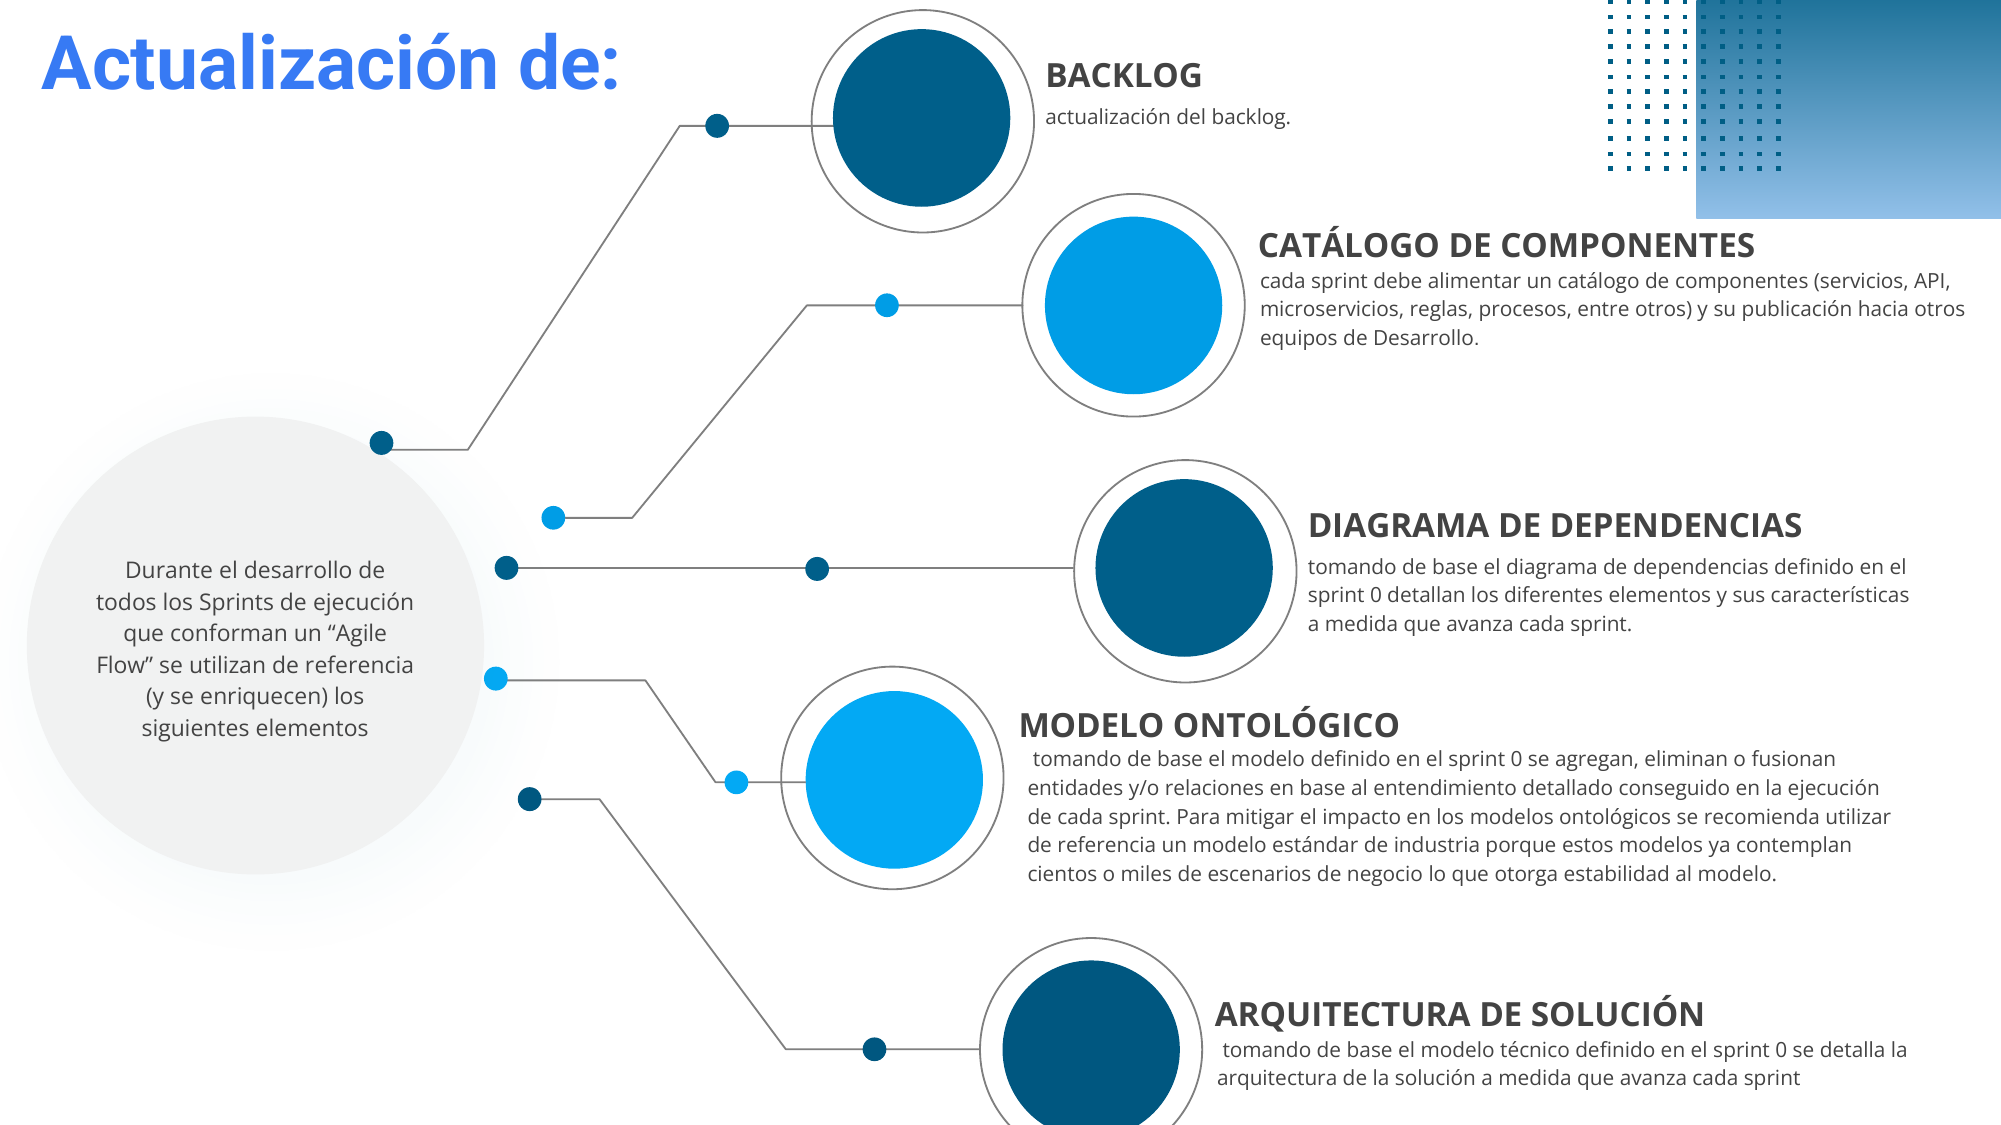

Actualización de:

BACKLOG

actualización del backlog.

CATÁLOGO DE COMPONENTES

cada sprint debe alimentar un catálogo de componentes (servicios, API, microservicios, reglas, procesos, entre otros) y su publicación hacia otros equipos de Desarrollo.

DIAGRAMA DE DEPENDENCIAS

Durante el desarrollo de todos los Sprints de ejecución que conforman un “Agile Flow” se utilizan de referencia (y se enriquecen) los siguientes elementos
tomando de base el diagrama de dependencias definido en el sprint 0 detallan los diferentes elementos y sus características a medida que avanza cada sprint.

MODELO ONTOLÓGICO

 tomando de base el modelo definido en el sprint 0 se agregan, eliminan o fusionan entidades y/o relaciones en base al entendimiento detallado conseguido en la ejecución de cada sprint. Para mitigar el impacto en los modelos ontológicos se recomienda utilizar de referencia un modelo estándar de industria porque estos modelos ya contemplan cientos o miles de escenarios de negocio lo que otorga estabilidad al modelo.

ARQUITECTURA DE SOLUCIÓN

 tomando de base el modelo técnico definido en el sprint 0 se detalla la arquitectura de la solución a medida que avanza cada sprint